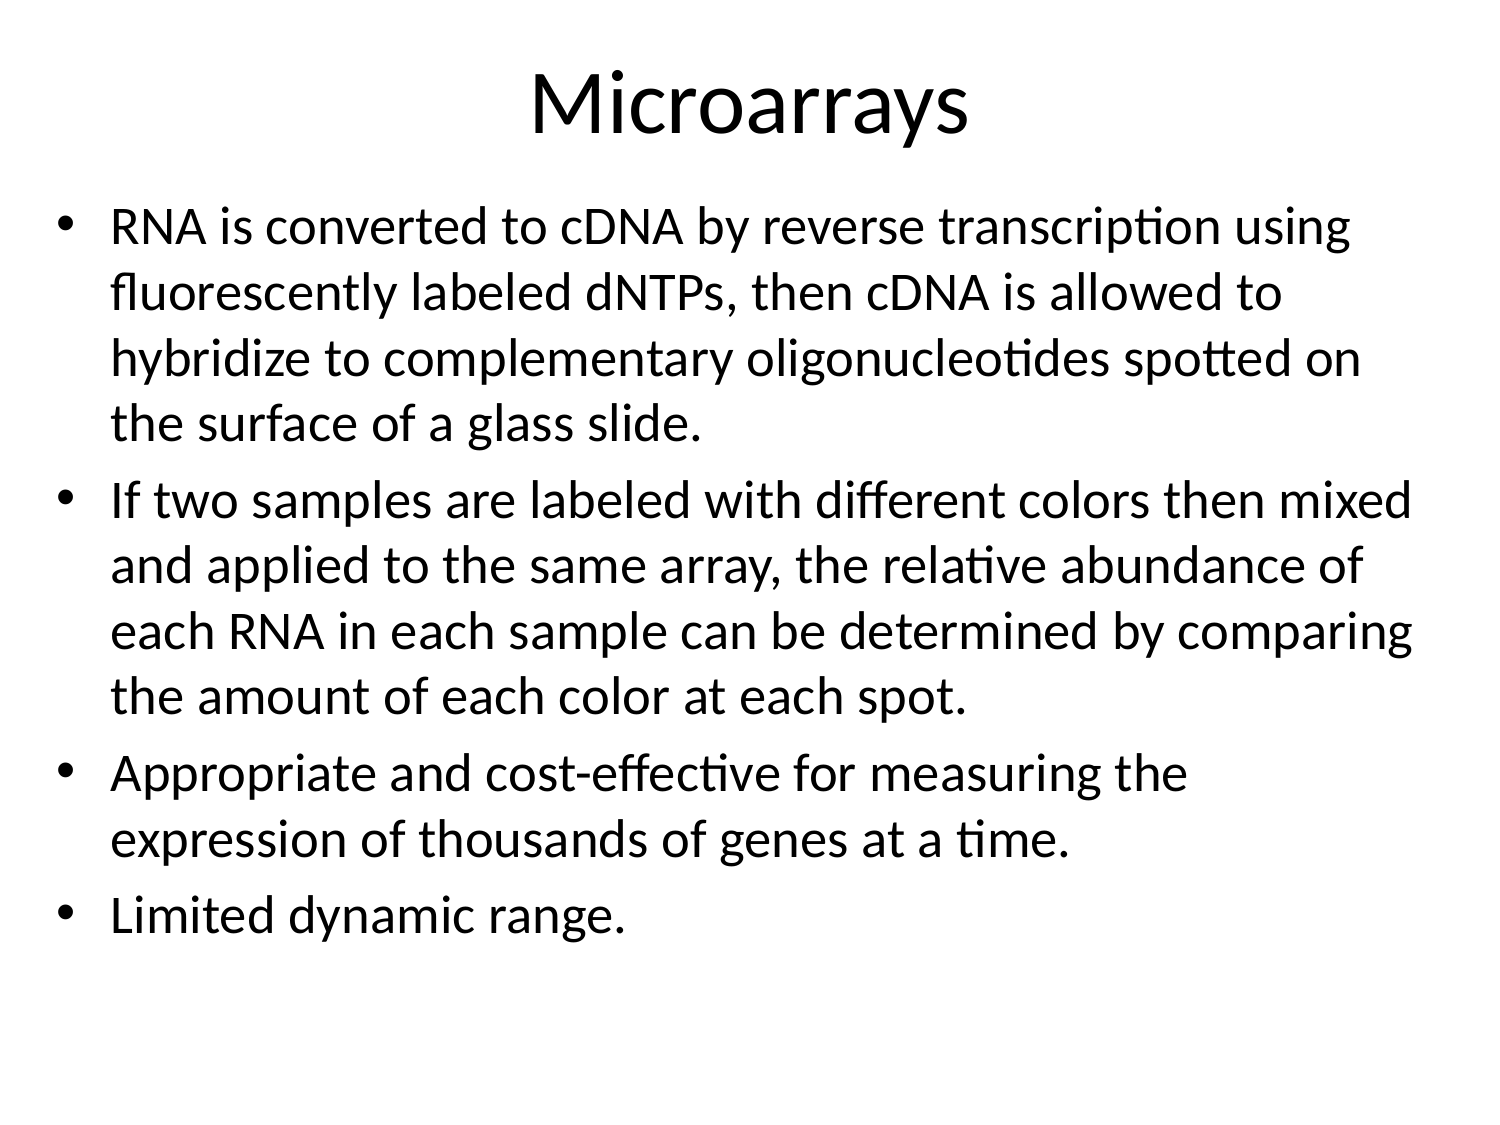

# Microarrays
RNA is converted to cDNA by reverse transcription using fluorescently labeled dNTPs, then cDNA is allowed to hybridize to complementary oligonucleotides spotted on the surface of a glass slide.
If two samples are labeled with different colors then mixed and applied to the same array, the relative abundance of each RNA in each sample can be determined by comparing the amount of each color at each spot.
Appropriate and cost-effective for measuring the expression of thousands of genes at a time.
Limited dynamic range.